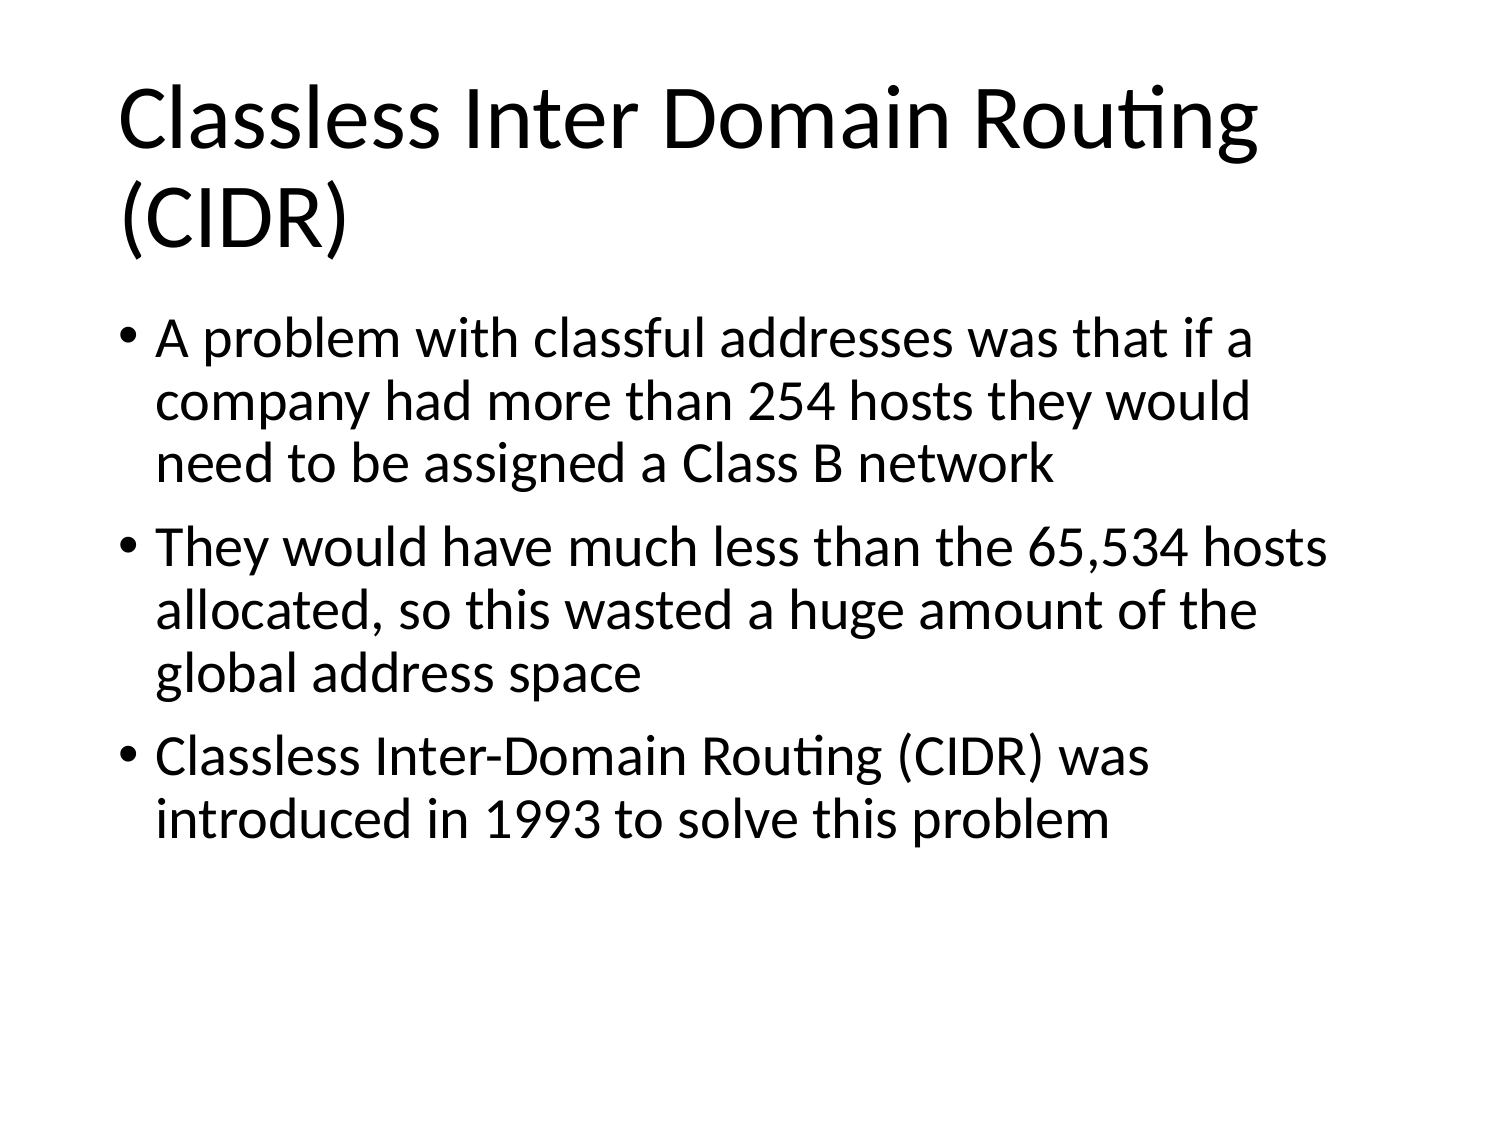

# Classless Inter Domain Routing (CIDR)
A problem with classful addresses was that if a company had more than 254 hosts they would need to be assigned a Class B network
They would have much less than the 65,534 hosts allocated, so this wasted a huge amount of the global address space
Classless Inter-Domain Routing (CIDR) was introduced in 1993 to solve this problem